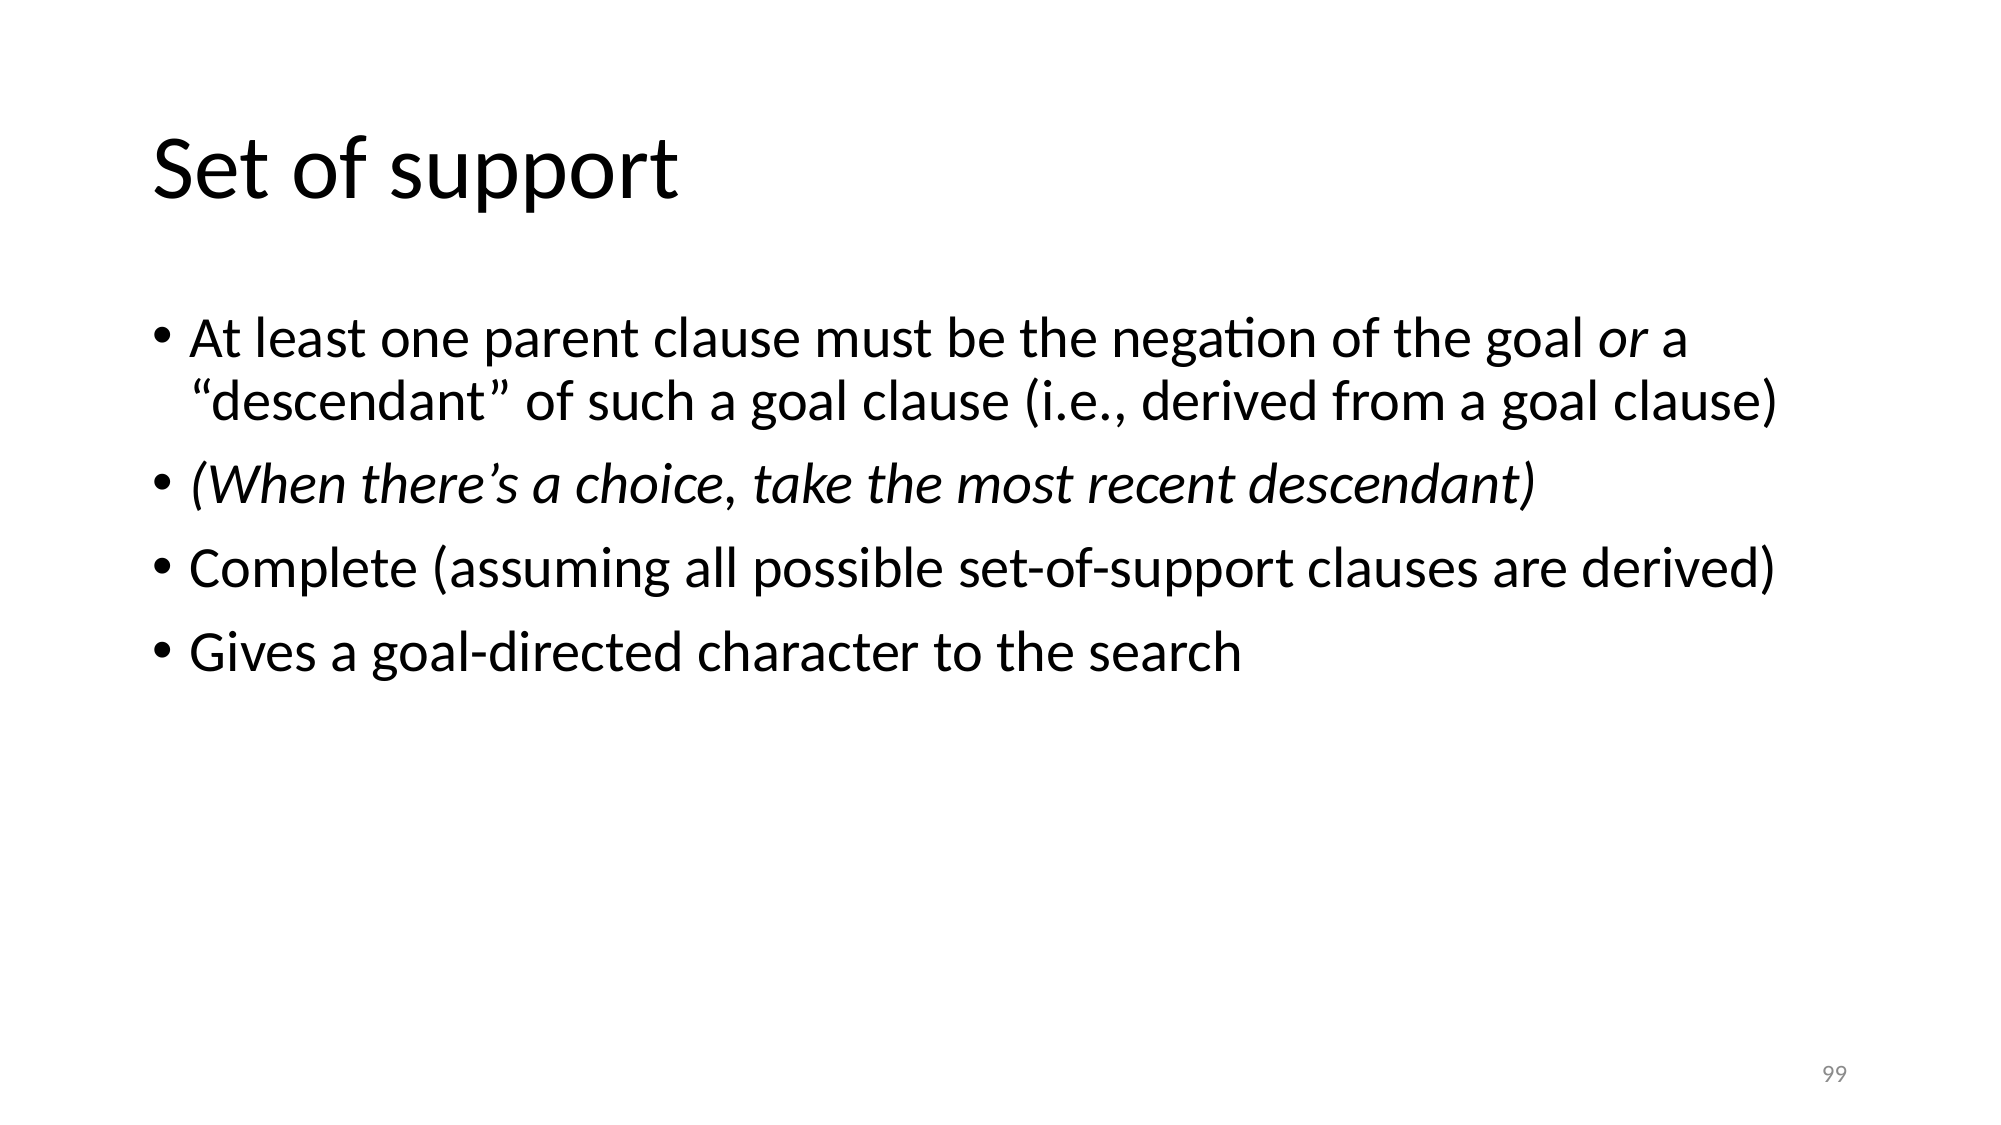

# Set of support
At least one parent clause must be the negation of the goal or a “descendant” of such a goal clause (i.e., derived from a goal clause)
(When there’s a choice, take the most recent descendant)
Complete (assuming all possible set-of-support clauses are derived)
Gives a goal-directed character to the search

99